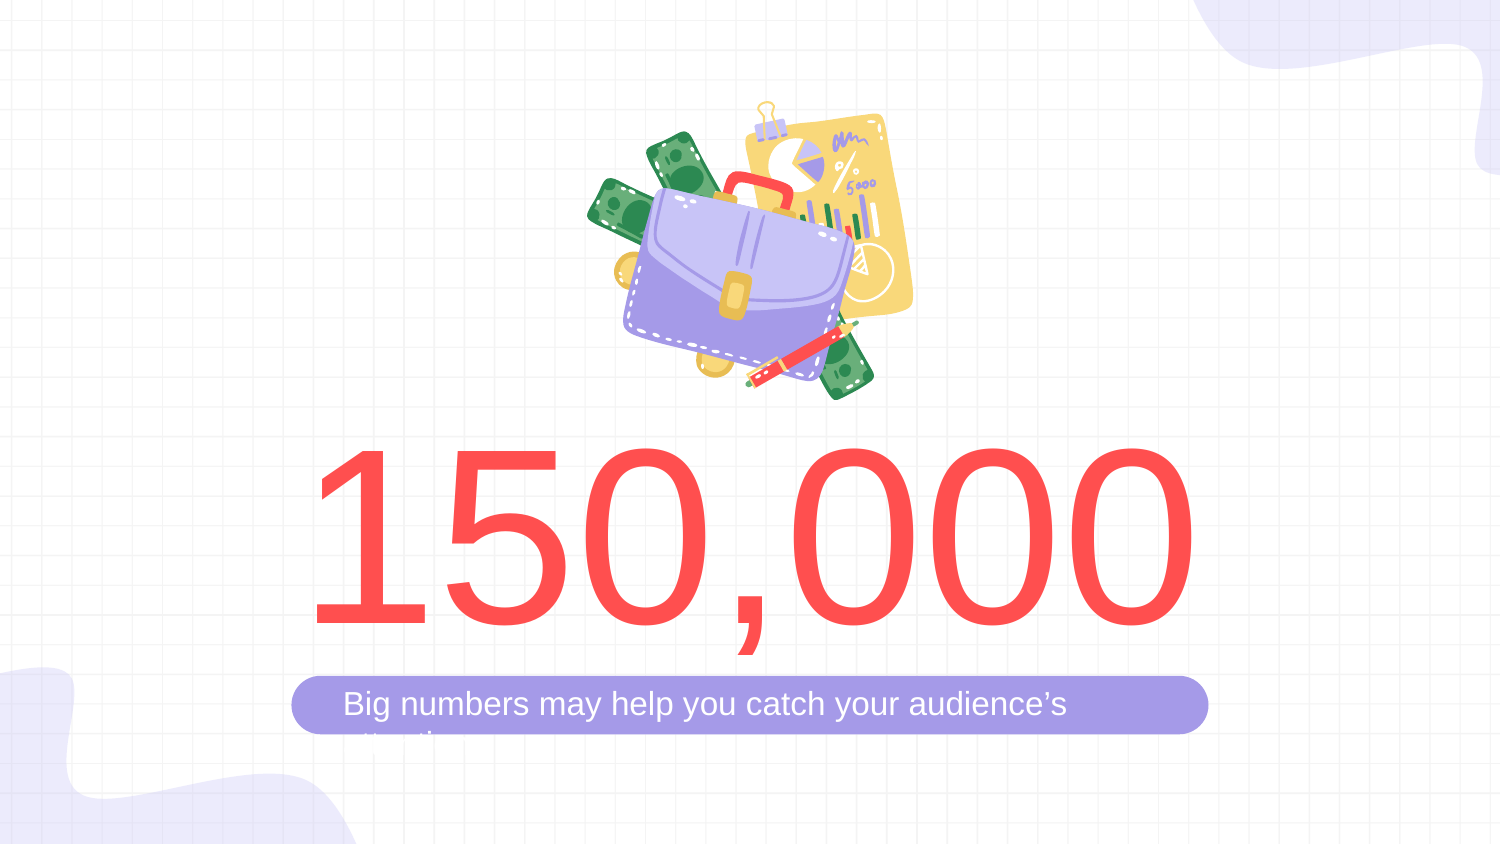

# 150,000
Big numbers may help you catch your audience’s attention